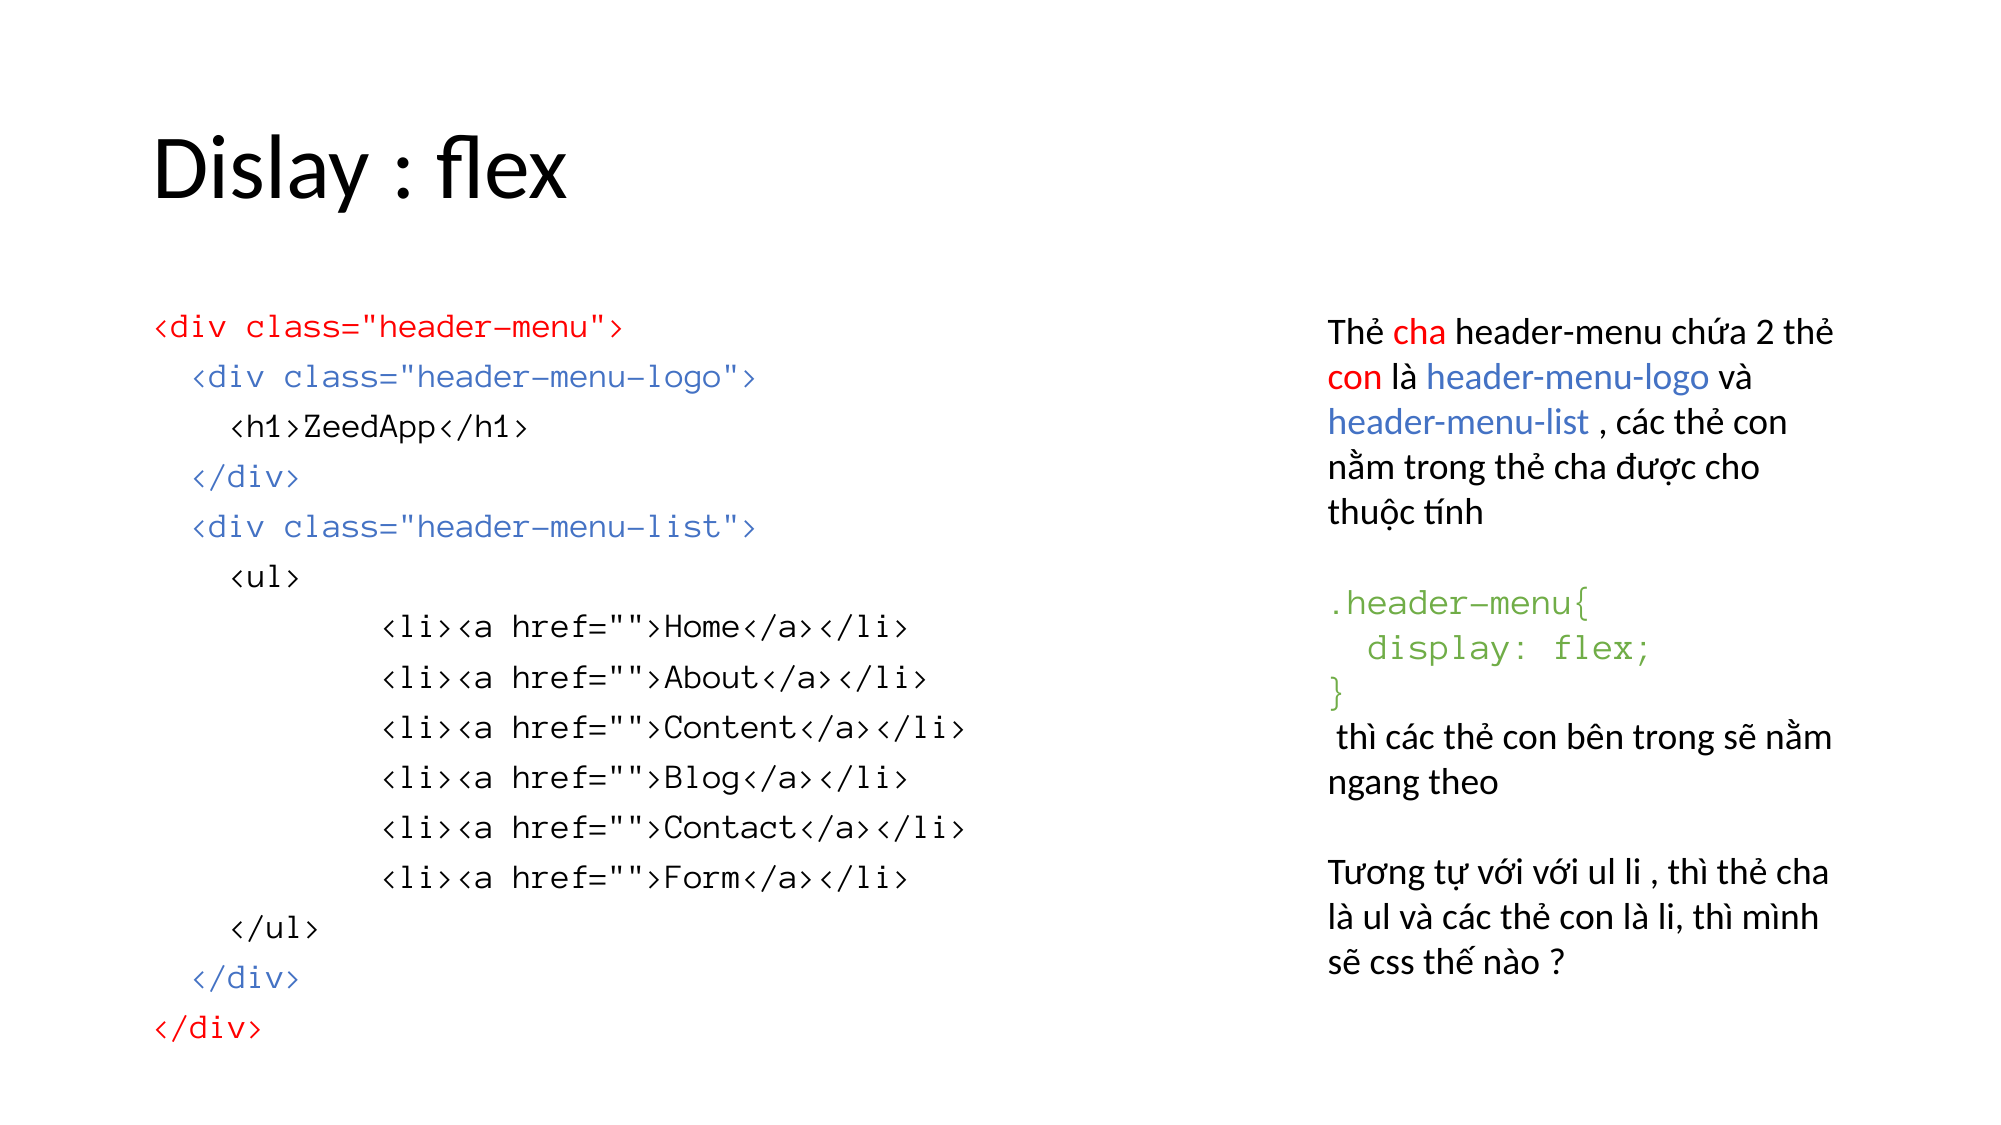

# Dislay : flex
<div class="header-menu">
  <div class="header-menu-logo">
    <h1>ZeedApp</h1>
  </div>
  <div class="header-menu-list">
    <ul>
            <li><a href="">Home</a></li>
            <li><a href="">About</a></li>
            <li><a href="">Content</a></li>
            <li><a href="">Blog</a></li>
            <li><a href="">Contact</a></li>
            <li><a href="">Form</a></li>
    </ul>
  </div>
</div>

Thẻ cha header-menu chứa 2 thẻ con là header-menu-logo và header-menu-list , các thẻ con nằm trong thẻ cha được cho thuộc tính

.header-menu{
  display: flex;
}
 thì các thẻ con bên trong sẽ nằm ngang theo

Tương tự với với ul li , thì thẻ cha là ul và các thẻ con là li, thì mình sẽ css thế nào ?